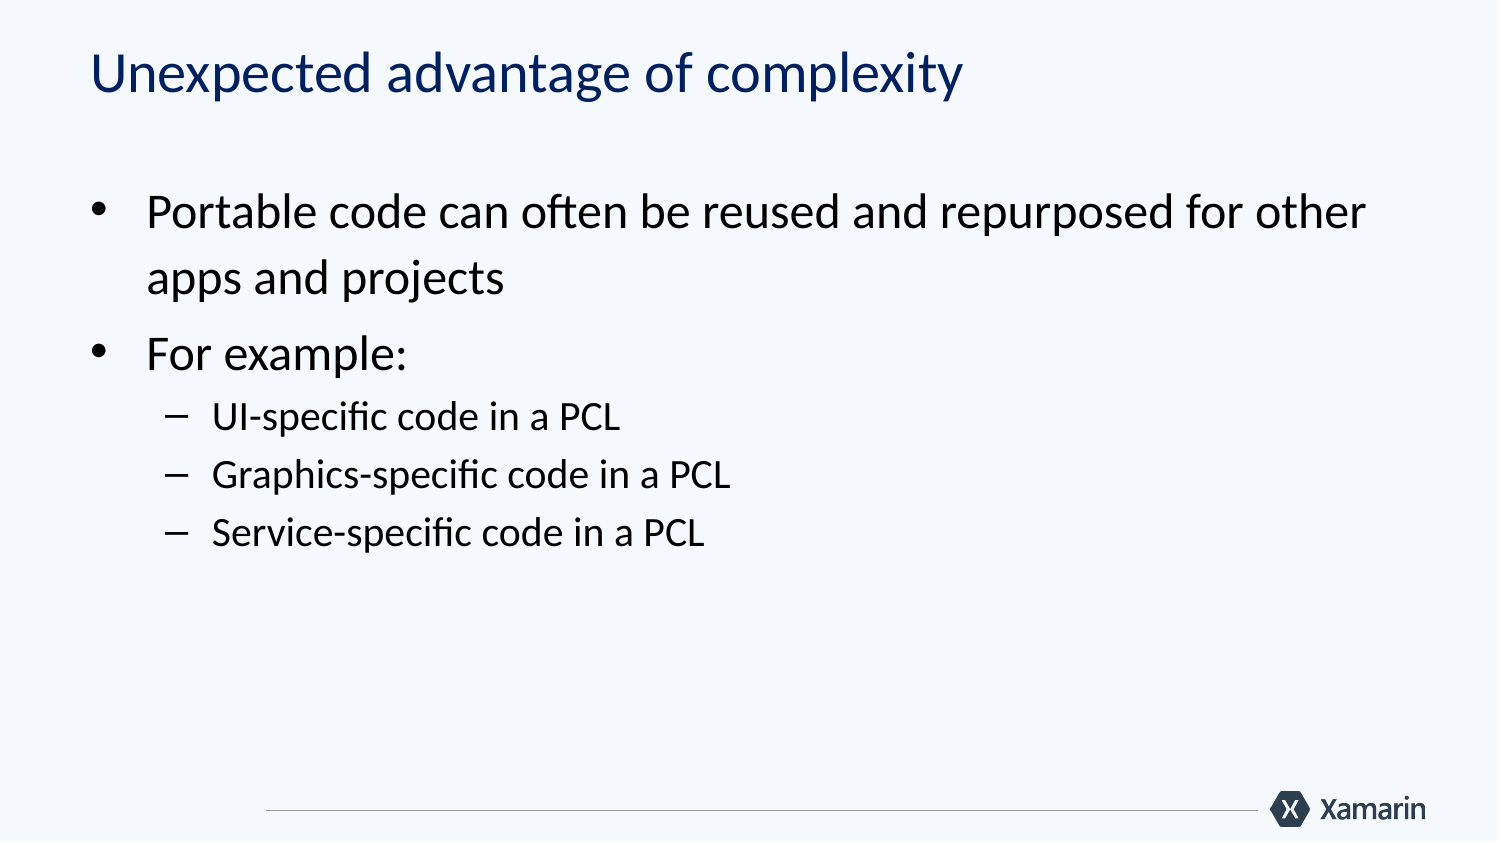

# Unexpected advantage of complexity
Portable code can often be reused and repurposed for other apps and projects
For example:
UI-specific code in a PCL
Graphics-specific code in a PCL
Service-specific code in a PCL